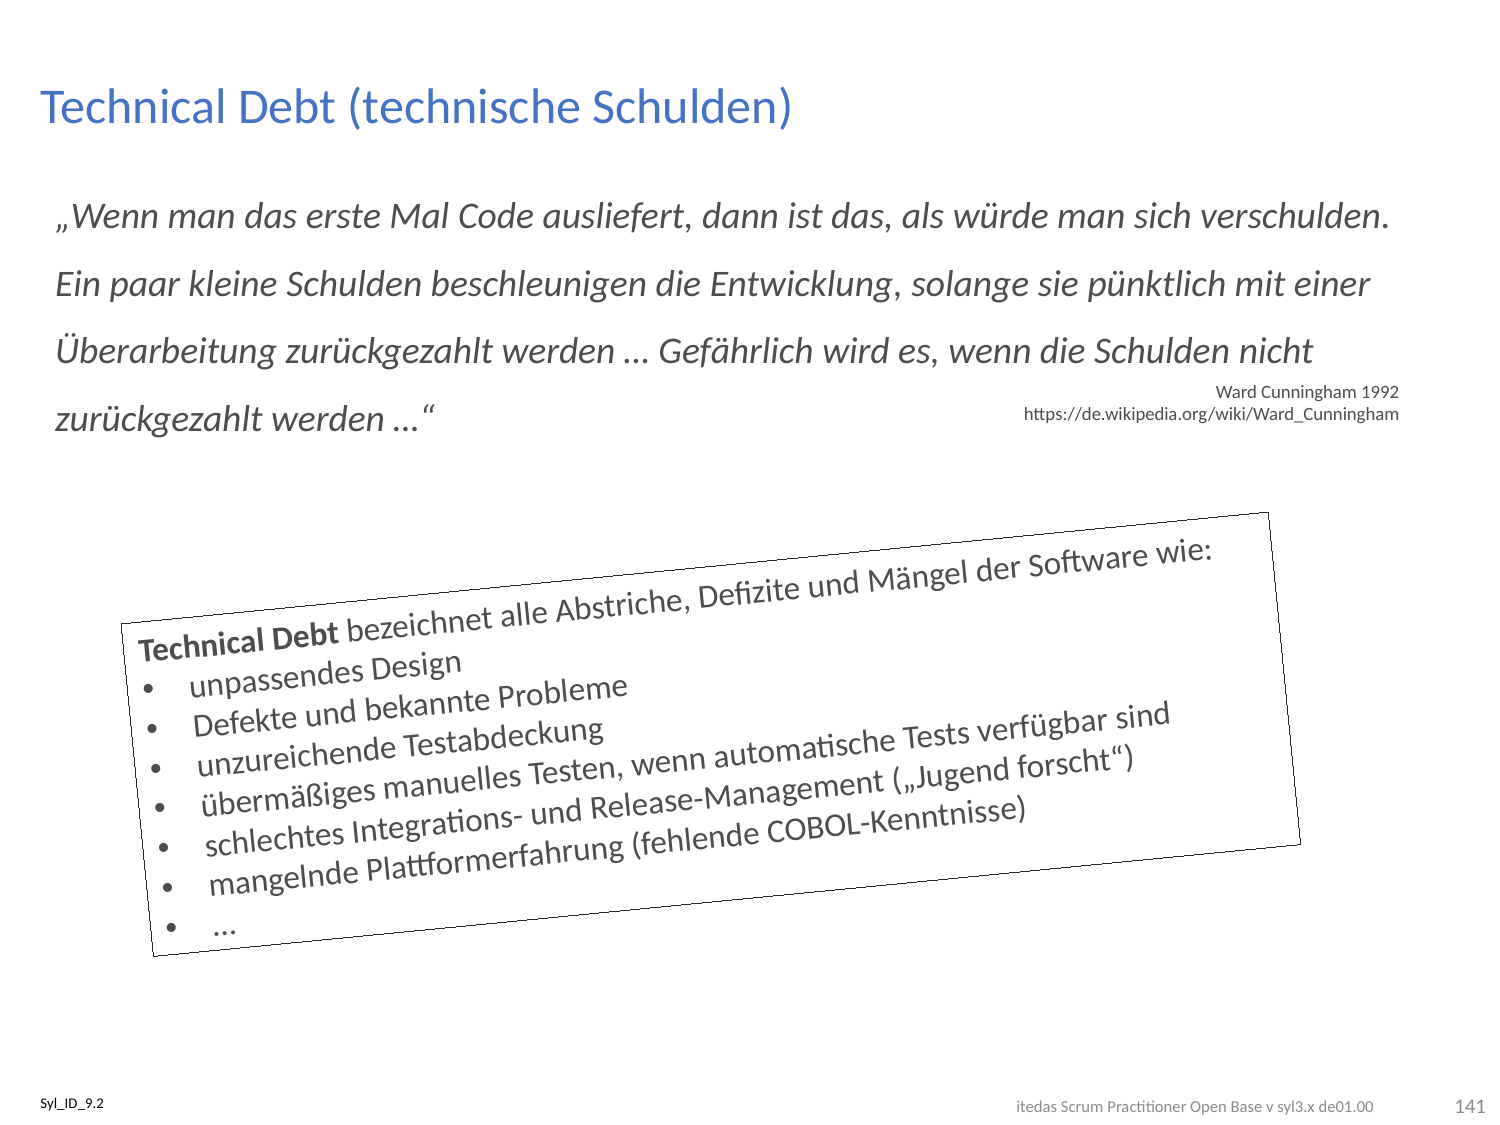

# Technical Debt (technische Schulden)
„Wenn man das erste Mal Code ausliefert, dann ist das, als würde man sich verschulden. Ein paar kleine Schulden beschleunigen die Entwicklung, solange sie pünktlich mit einer Überarbeitung zurückgezahlt werden … Gefährlich wird es, wenn die Schulden nicht zurückgezahlt werden …“
Ward Cunningham 1992
https://de.wikipedia.org/wiki/Ward_Cunningham
Technical Debt bezeichnet alle Abstriche, Defizite und Mängel der Software wie:
unpassendes Design
Defekte und bekannte Probleme
unzureichende Testabdeckung
übermäßiges manuelles Testen, wenn automatische Tests verfügbar sind
schlechtes Integrations- und Release-Management („Jugend forscht“)
mangelnde Plattformerfahrung (fehlende COBOL-Kenntnisse)
…
141
Syl_ID_9.2
itedas Scrum Practitioner Open Base v syl3.x de01.00